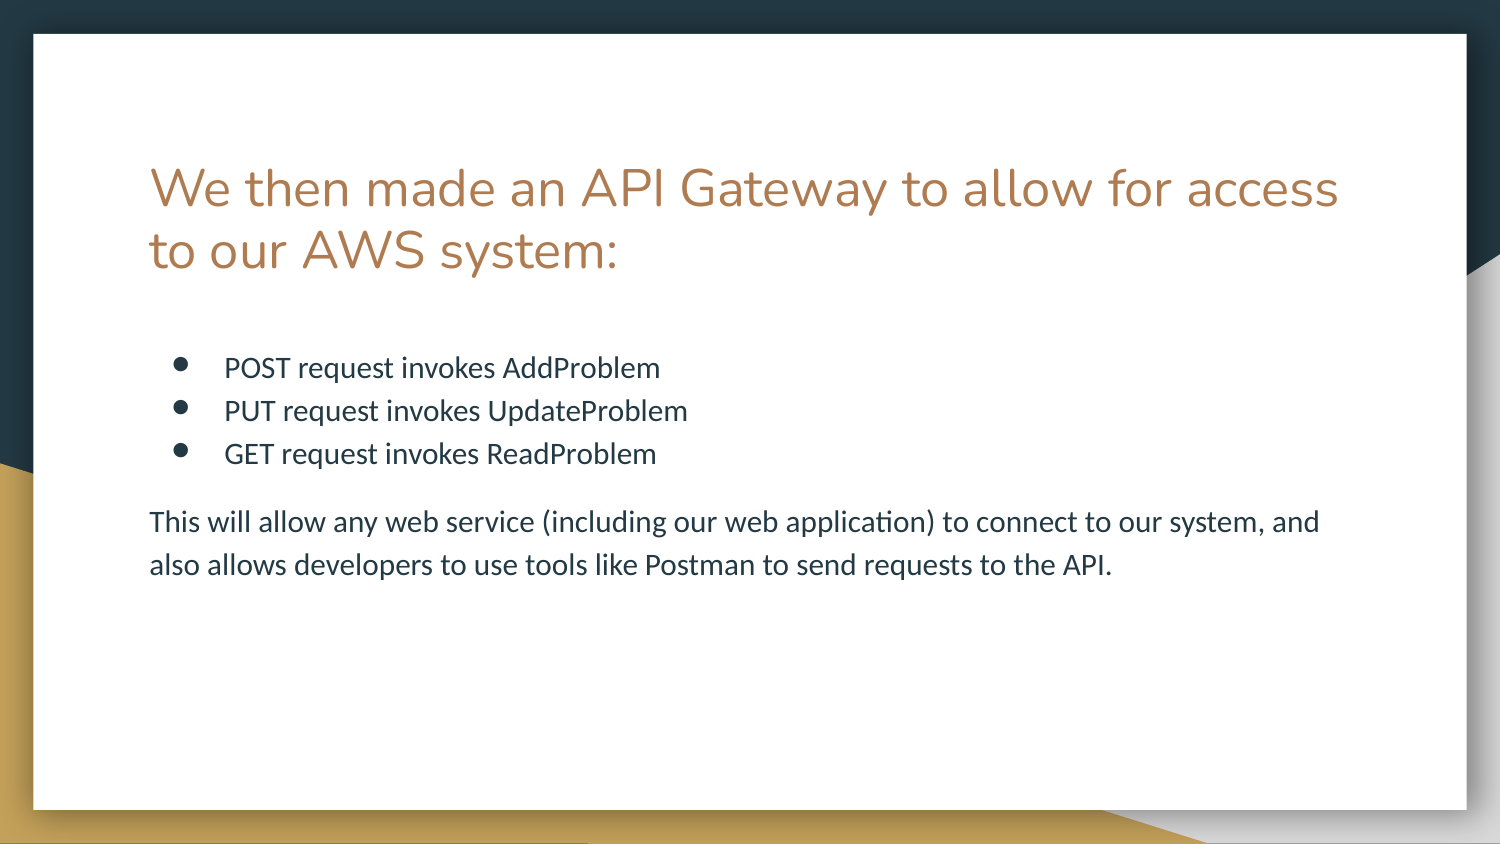

# We then made an API Gateway to allow for access to our AWS system:
POST request invokes AddProblem
PUT request invokes UpdateProblem
GET request invokes ReadProblem
This will allow any web service (including our web application) to connect to our system, and also allows developers to use tools like Postman to send requests to the API.